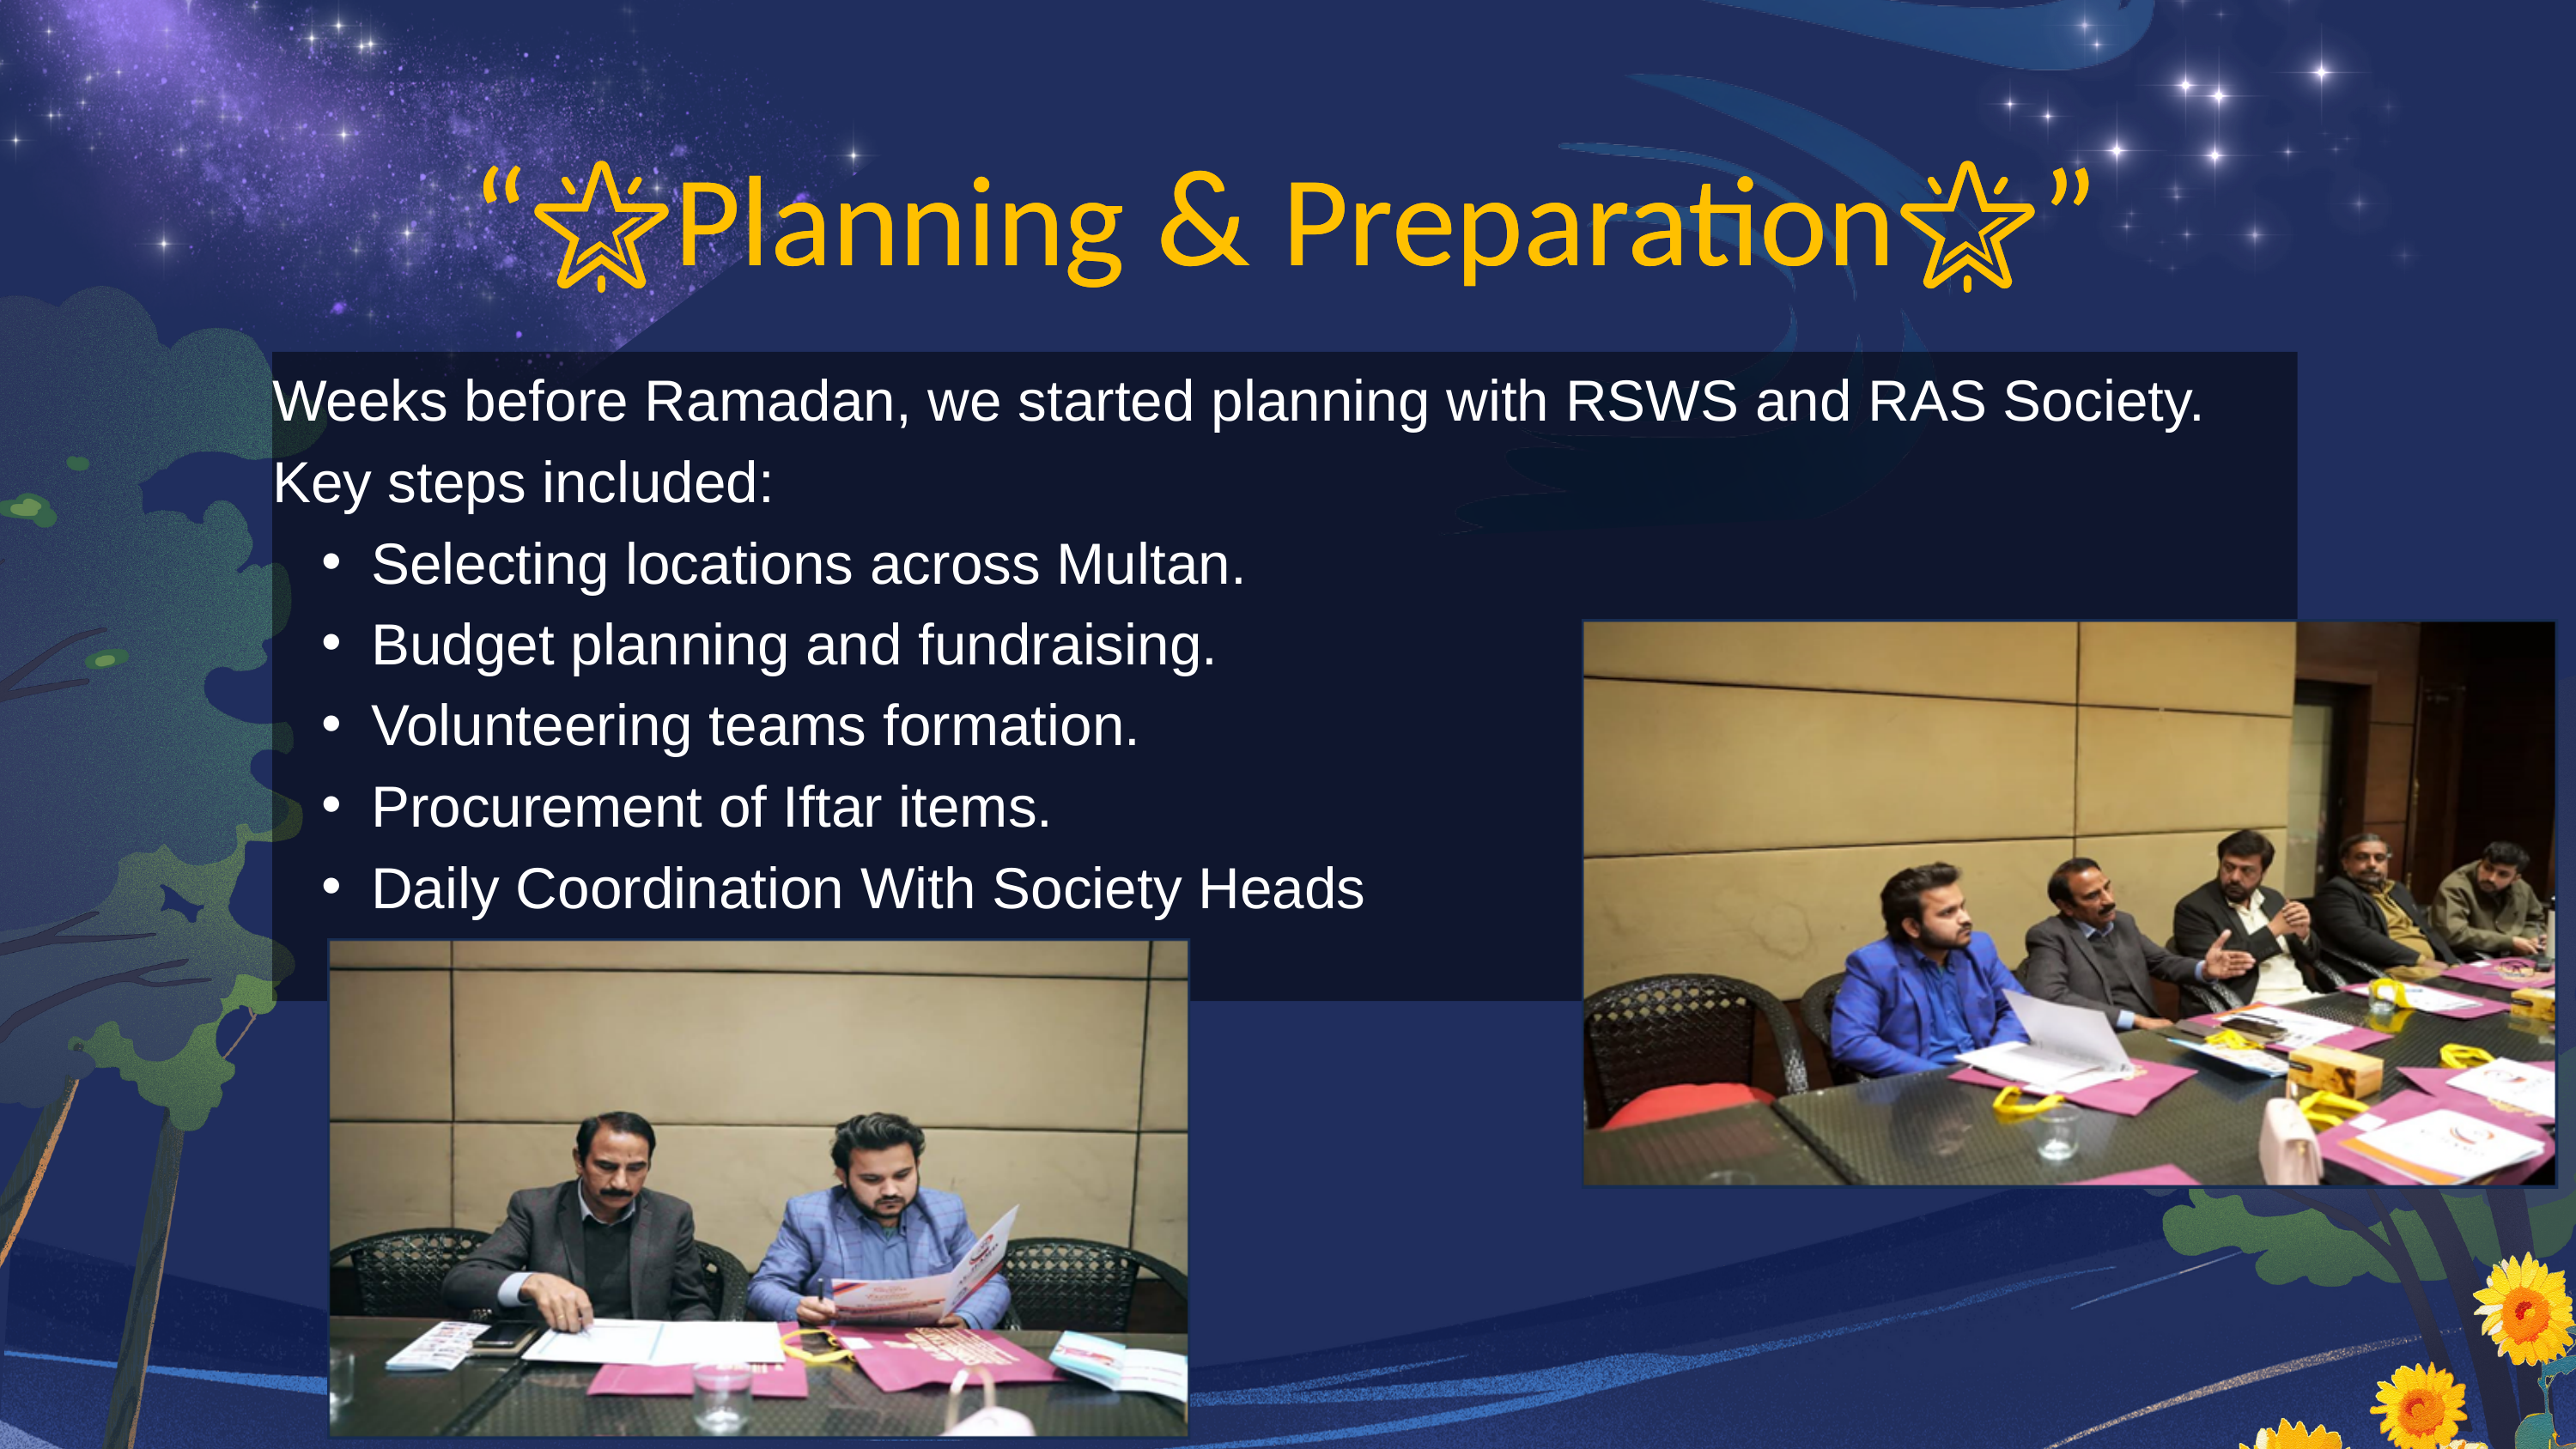

“🌟Planning & Preparation🌟”
“🌟Planning & Preparation🌟”

Weeks before Ramadan, we started planning with RSWS and RAS Society. Key steps included:
Selecting locations across Multan.
Budget planning and fundraising.
Volunteering teams formation.
Procurement of Iftar items.
Daily Coordination With Society Heads